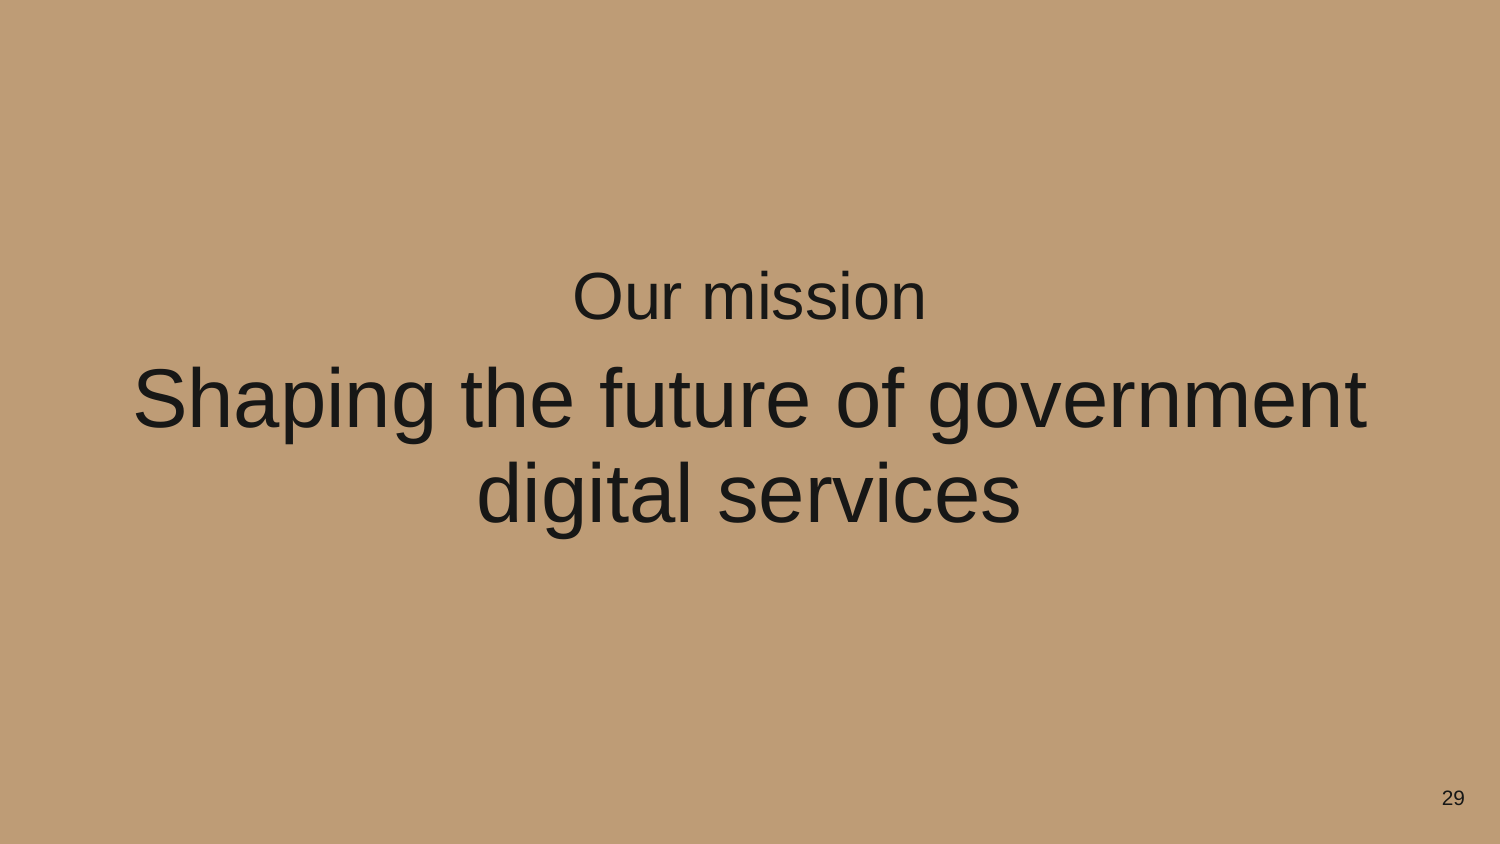

# Our mission
Shaping the future of government digital services
29